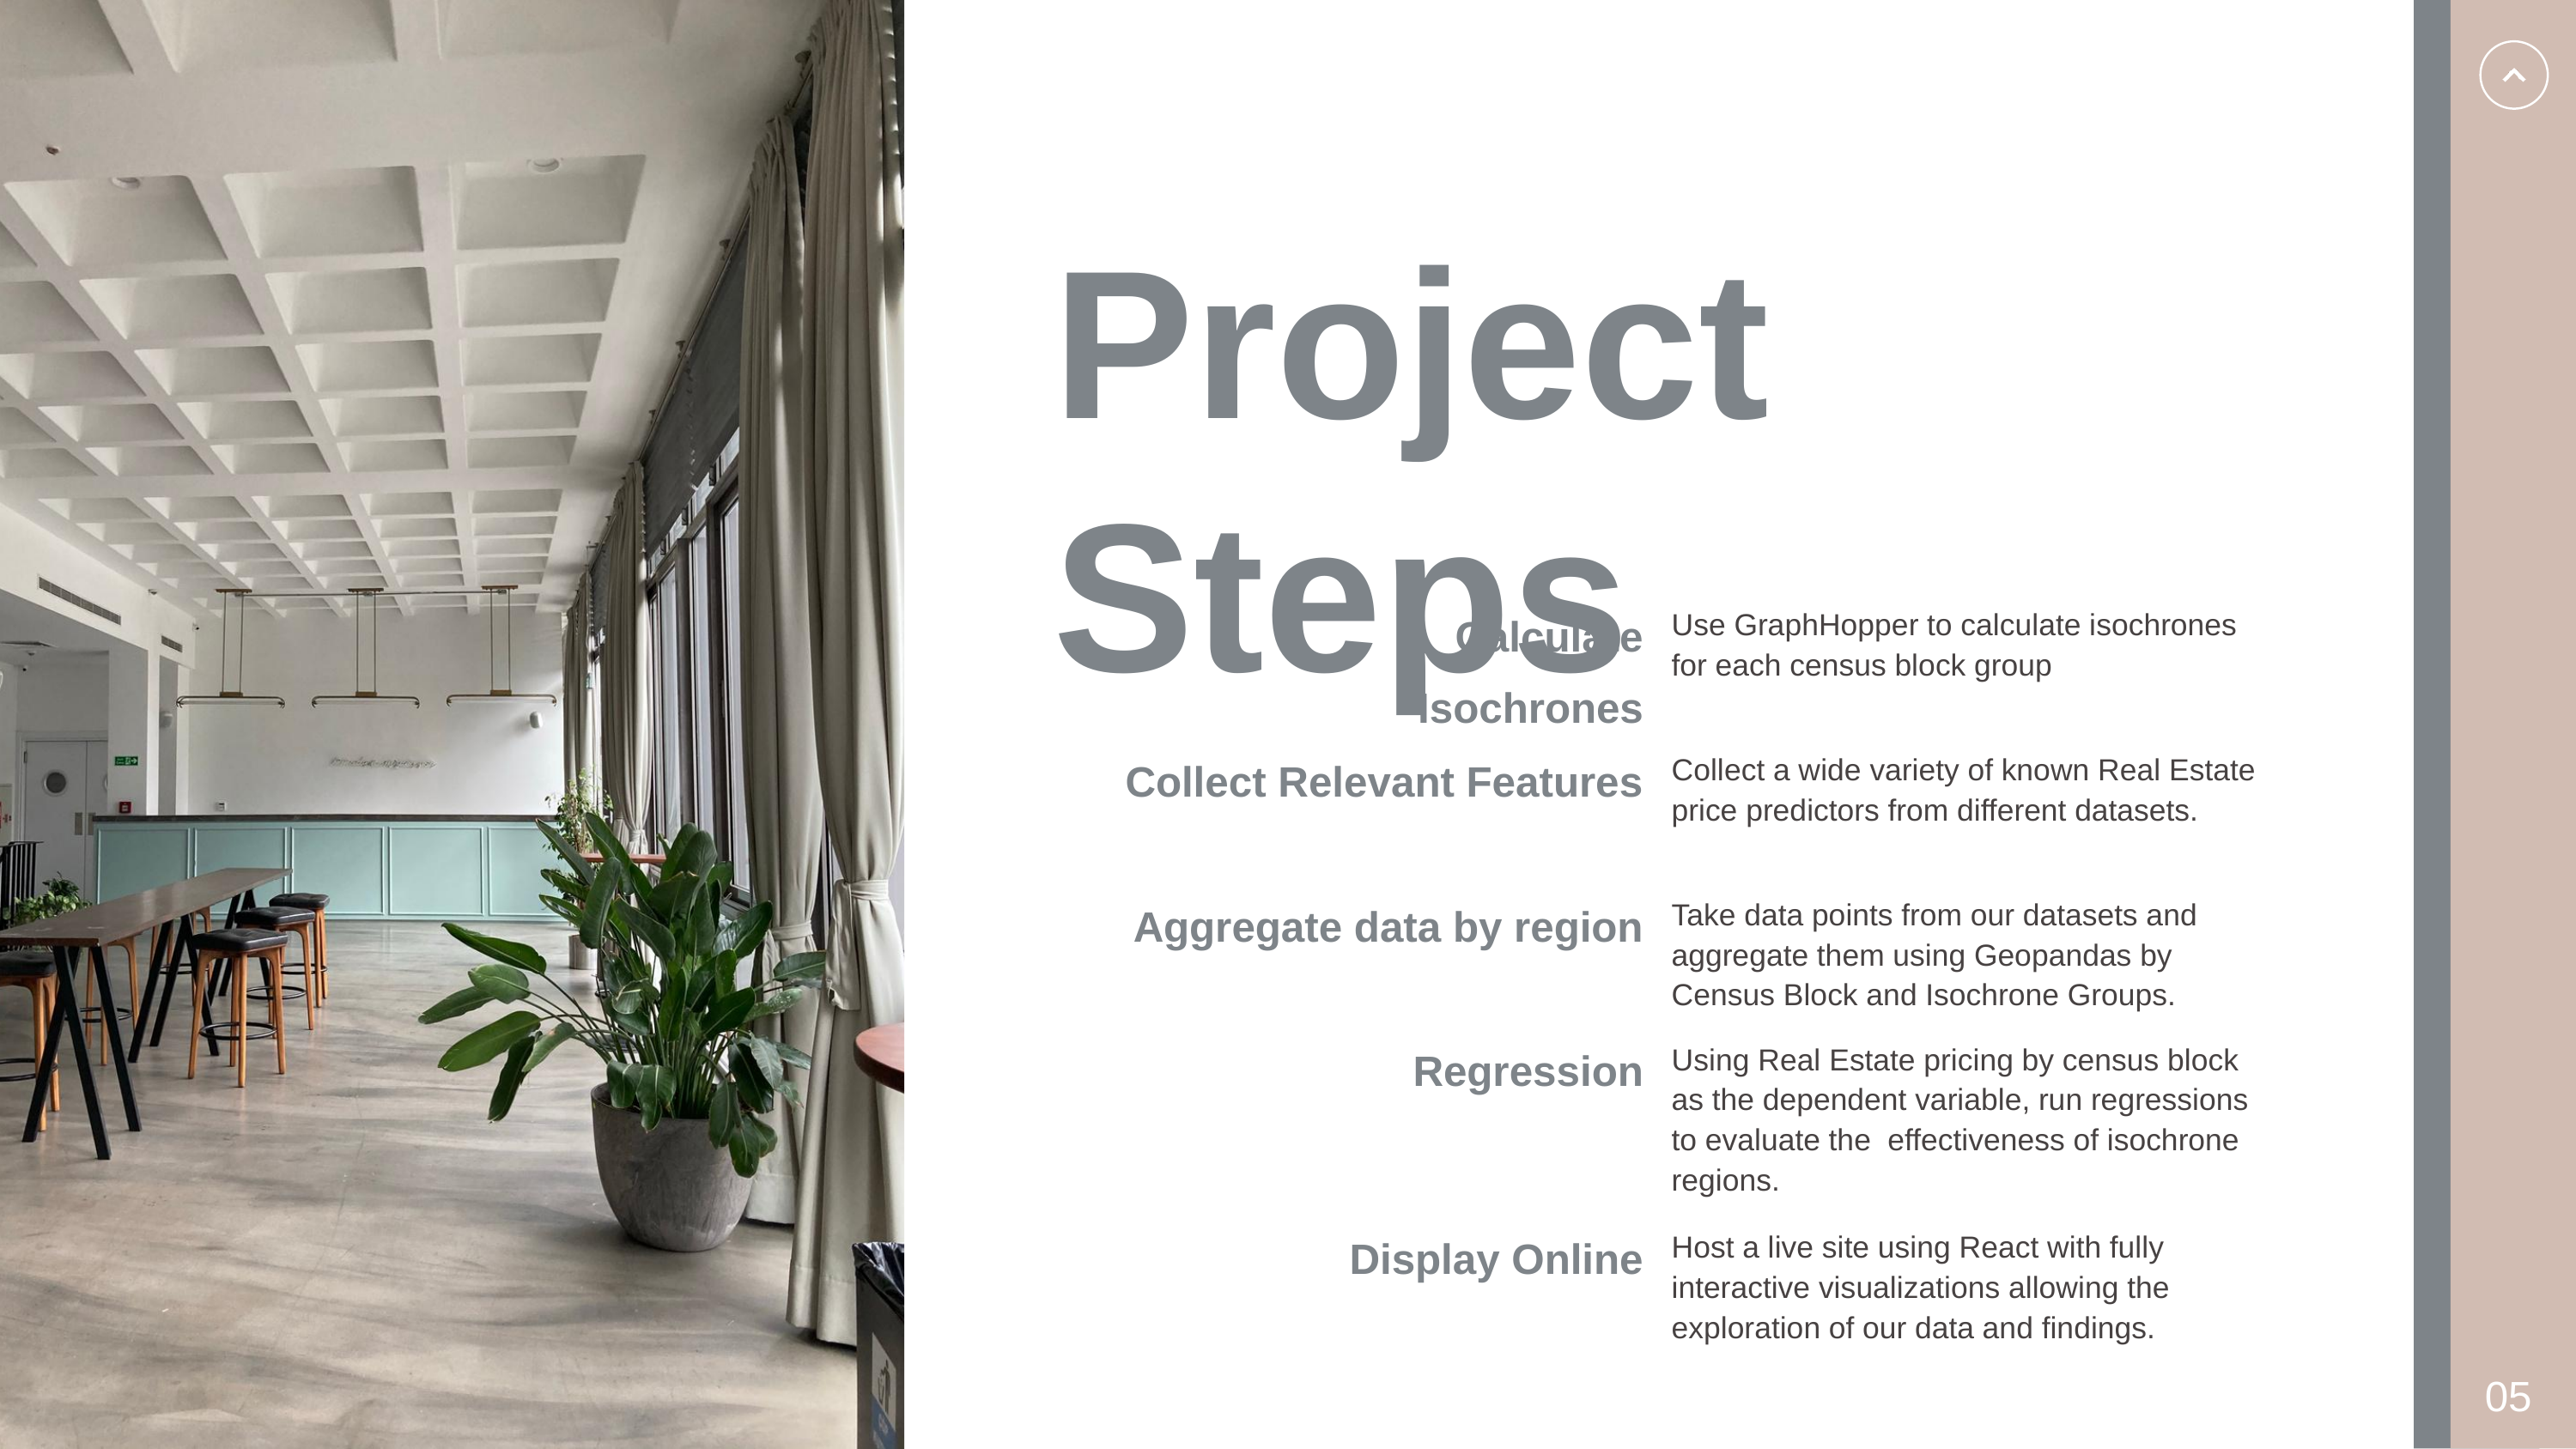

Project Steps
Calculate Isochrones
Use GraphHopper to calculate isochrones for each census block group

Collect Relevant Features
Collect a wide variety of known Real Estate price predictors from different datasets.
Aggregate data by region
Take data points from our datasets and aggregate them using Geopandas by Census Block and Isochrone Groups.
Regression
Using Real Estate pricing by census block as the dependent variable, run regressions to evaluate the  effectiveness of isochrone regions.
Display Online
Host a live site using React with fully interactive visualizations allowing the exploration of our data and findings.
05